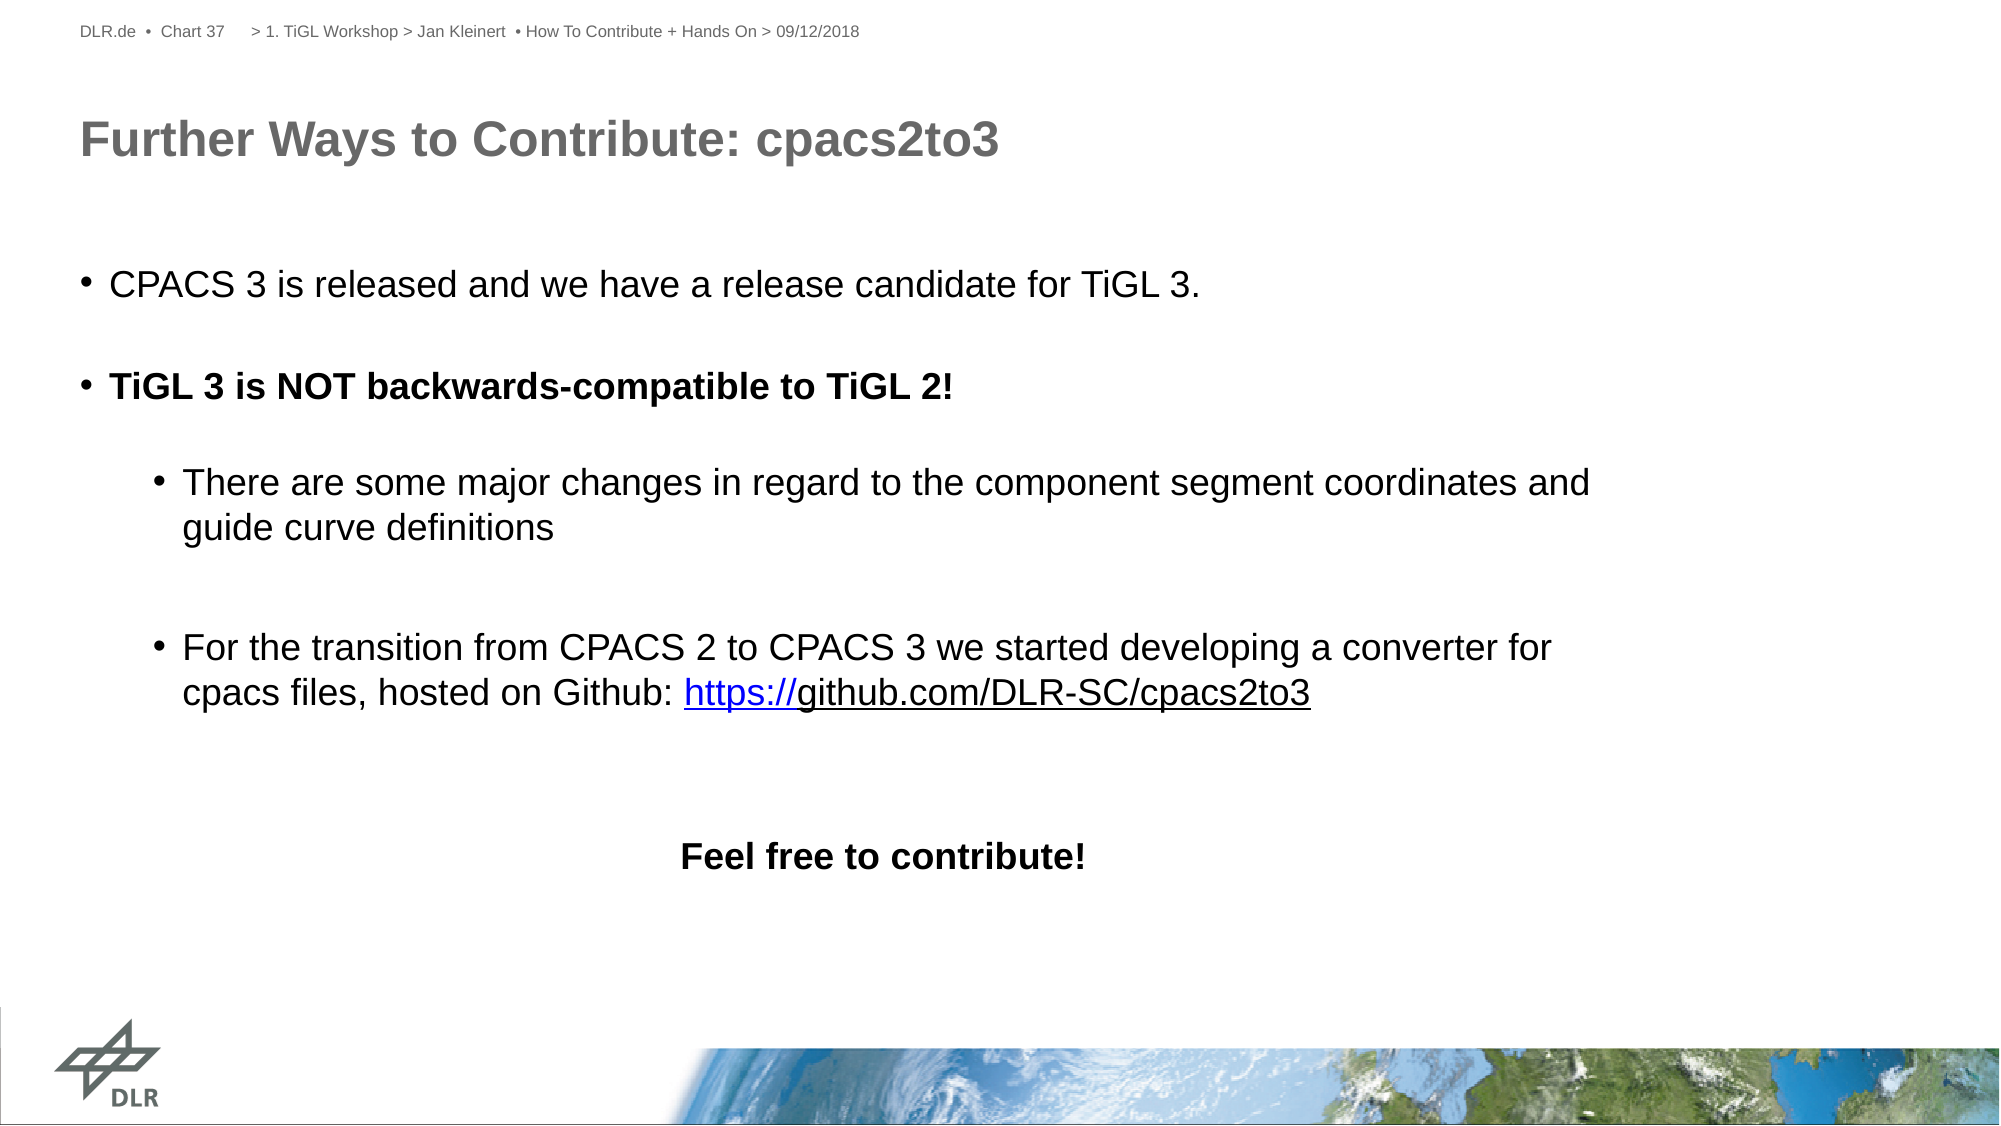

DLR.de  •  Chart 37
> 1. TiGL Workshop > Jan Kleinert  • How To Contribute + Hands On > 09/12/2018
# Further Ways to Contribute: cpacs2to3

CPACS 3 is released and we have a release candidate for TiGL 3.

TiGL 3 is NOT backwards-compatible to TiGL 2!

There are some major changes in regard to the component segment coordinates and guide curve definitions

For the transition from CPACS 2 to CPACS 3 we started developing a converter for cpacs files, hosted on Github: https://github.com/DLR-SC/cpacs2to3

Feel free to contribute!